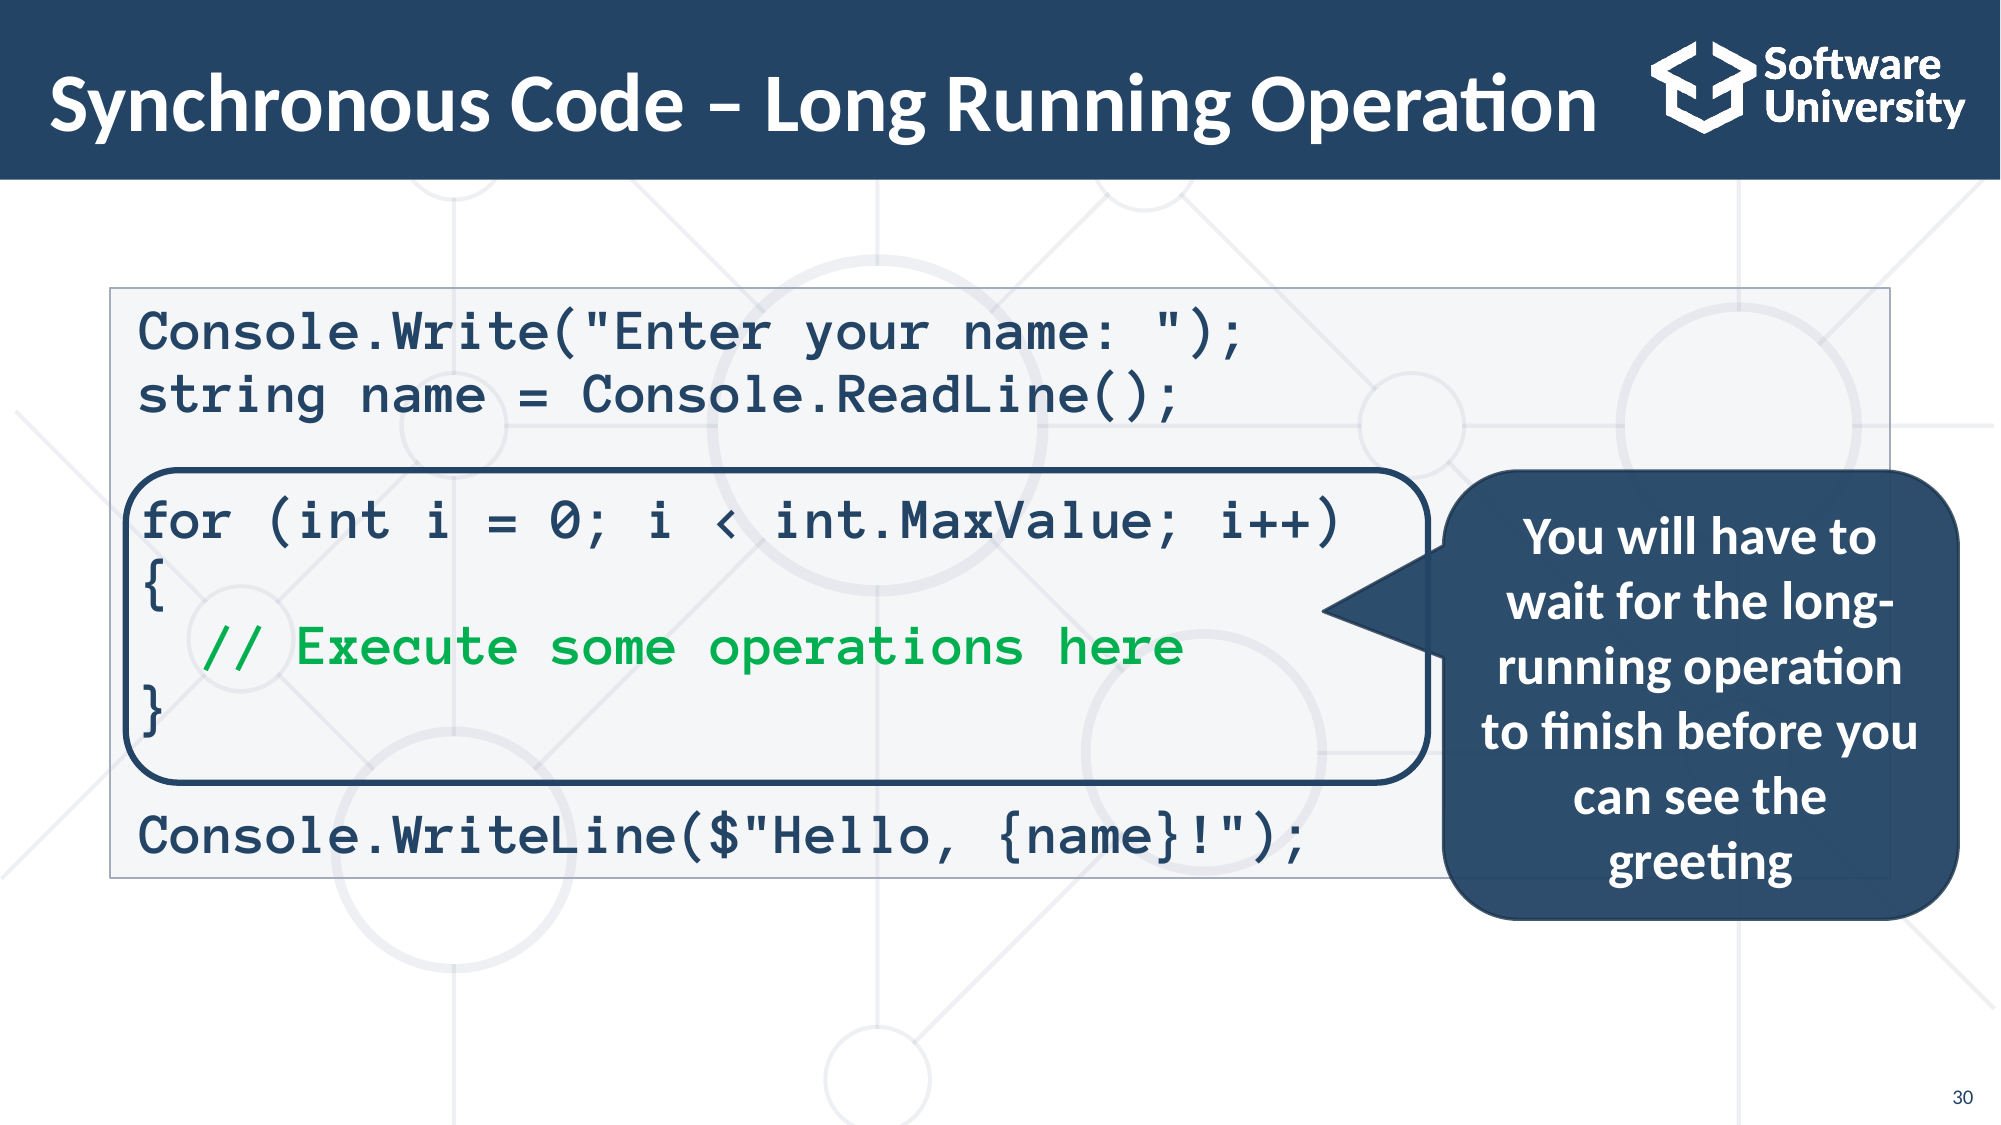

# Synchronous Code – Long Running Operation
Console.Write("Enter your name: ");
string name = Console.ReadLine();

for (int i = 0; i < int.MaxValue; i++)
{
  // Execute some operations here
}

Console.WriteLine($"Hello, {name}!");
You will have to wait for the long-running operation to finish before you can see the greeting

30